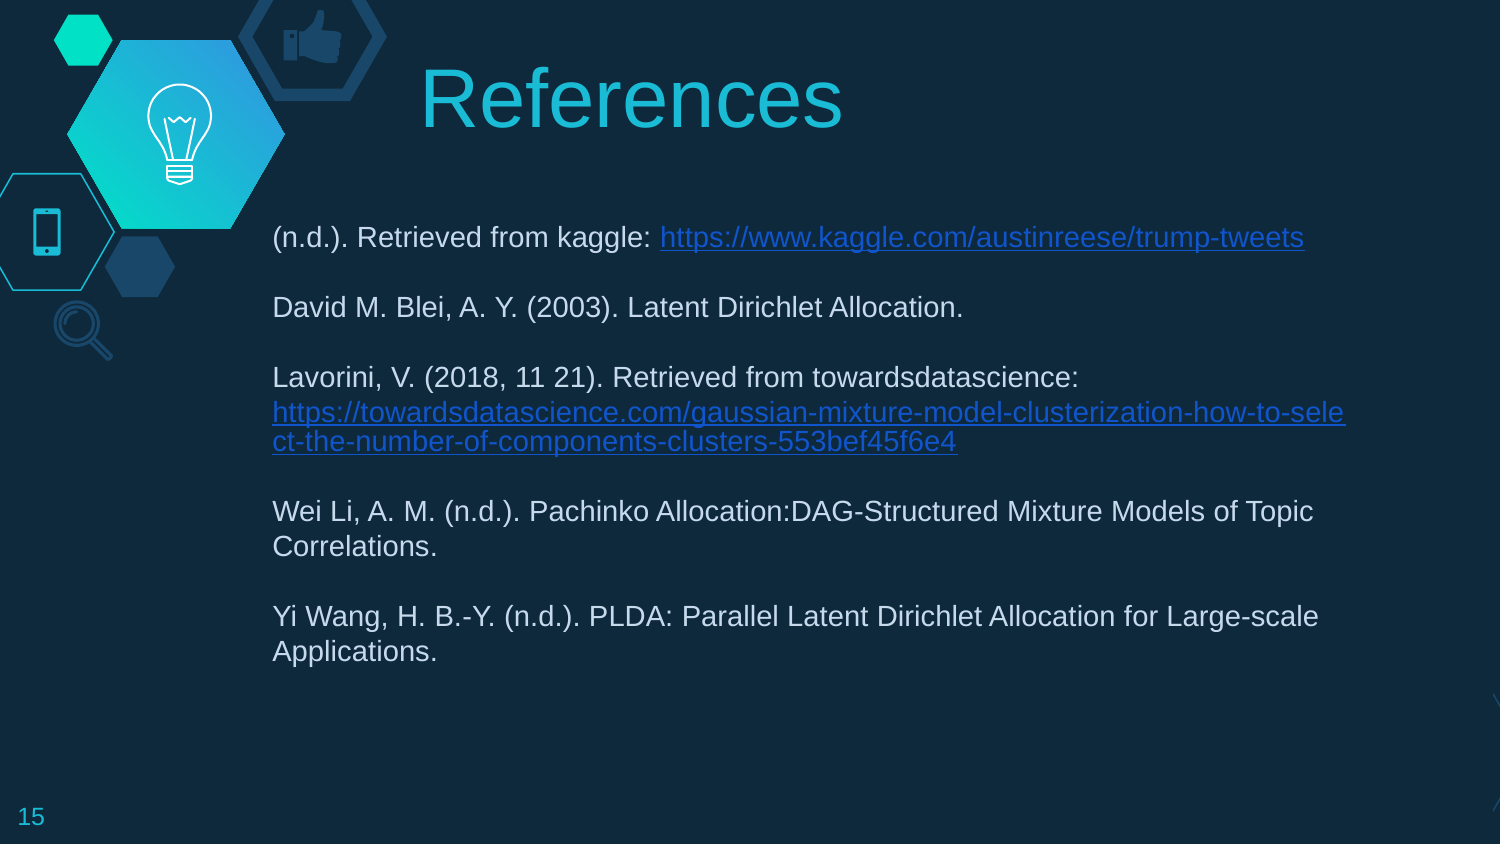

References

(n.d.). Retrieved from kaggle: https://www.kaggle.com/austinreese/trump-tweets

David M. Blei, A. Y. (2003). Latent Dirichlet Allocation.

Lavorini, V. (2018, 11 21). Retrieved from towardsdatascience: https://towardsdatascience.com/gaussian-mixture-model-clusterization-how-to-select-the-number-of-components-clusters-553bef45f6e4

Wei Li, A. M. (n.d.). Pachinko Allocation:DAG-Structured Mixture Models of Topic Correlations.

Yi Wang, H. B.-Y. (n.d.). PLDA: Parallel Latent Dirichlet Allocation for Large-scale Applications.

15